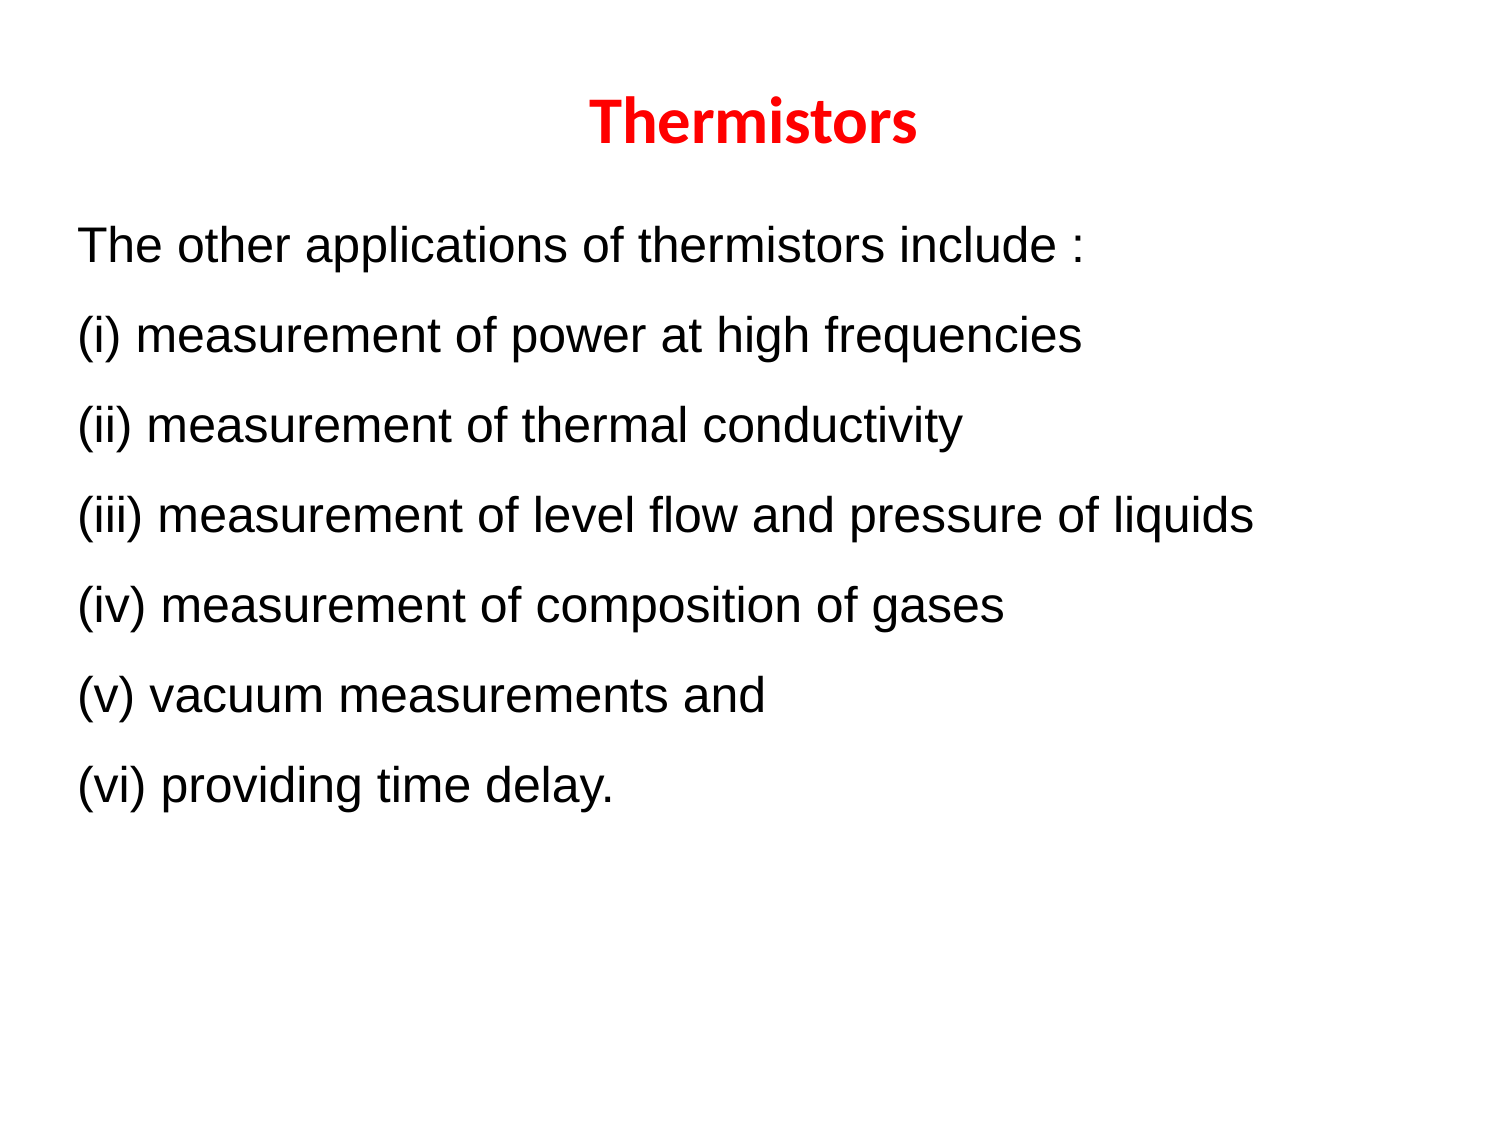

Thermistors
The other applications of thermistors include :
(i) measurement of power at high frequencies
(ii) measurement of thermal conductivity
(iii) measurement of level flow and pressure of liquids
(iv) measurement of composition of gases
(v) vacuum measurements and
(vi) providing time delay.